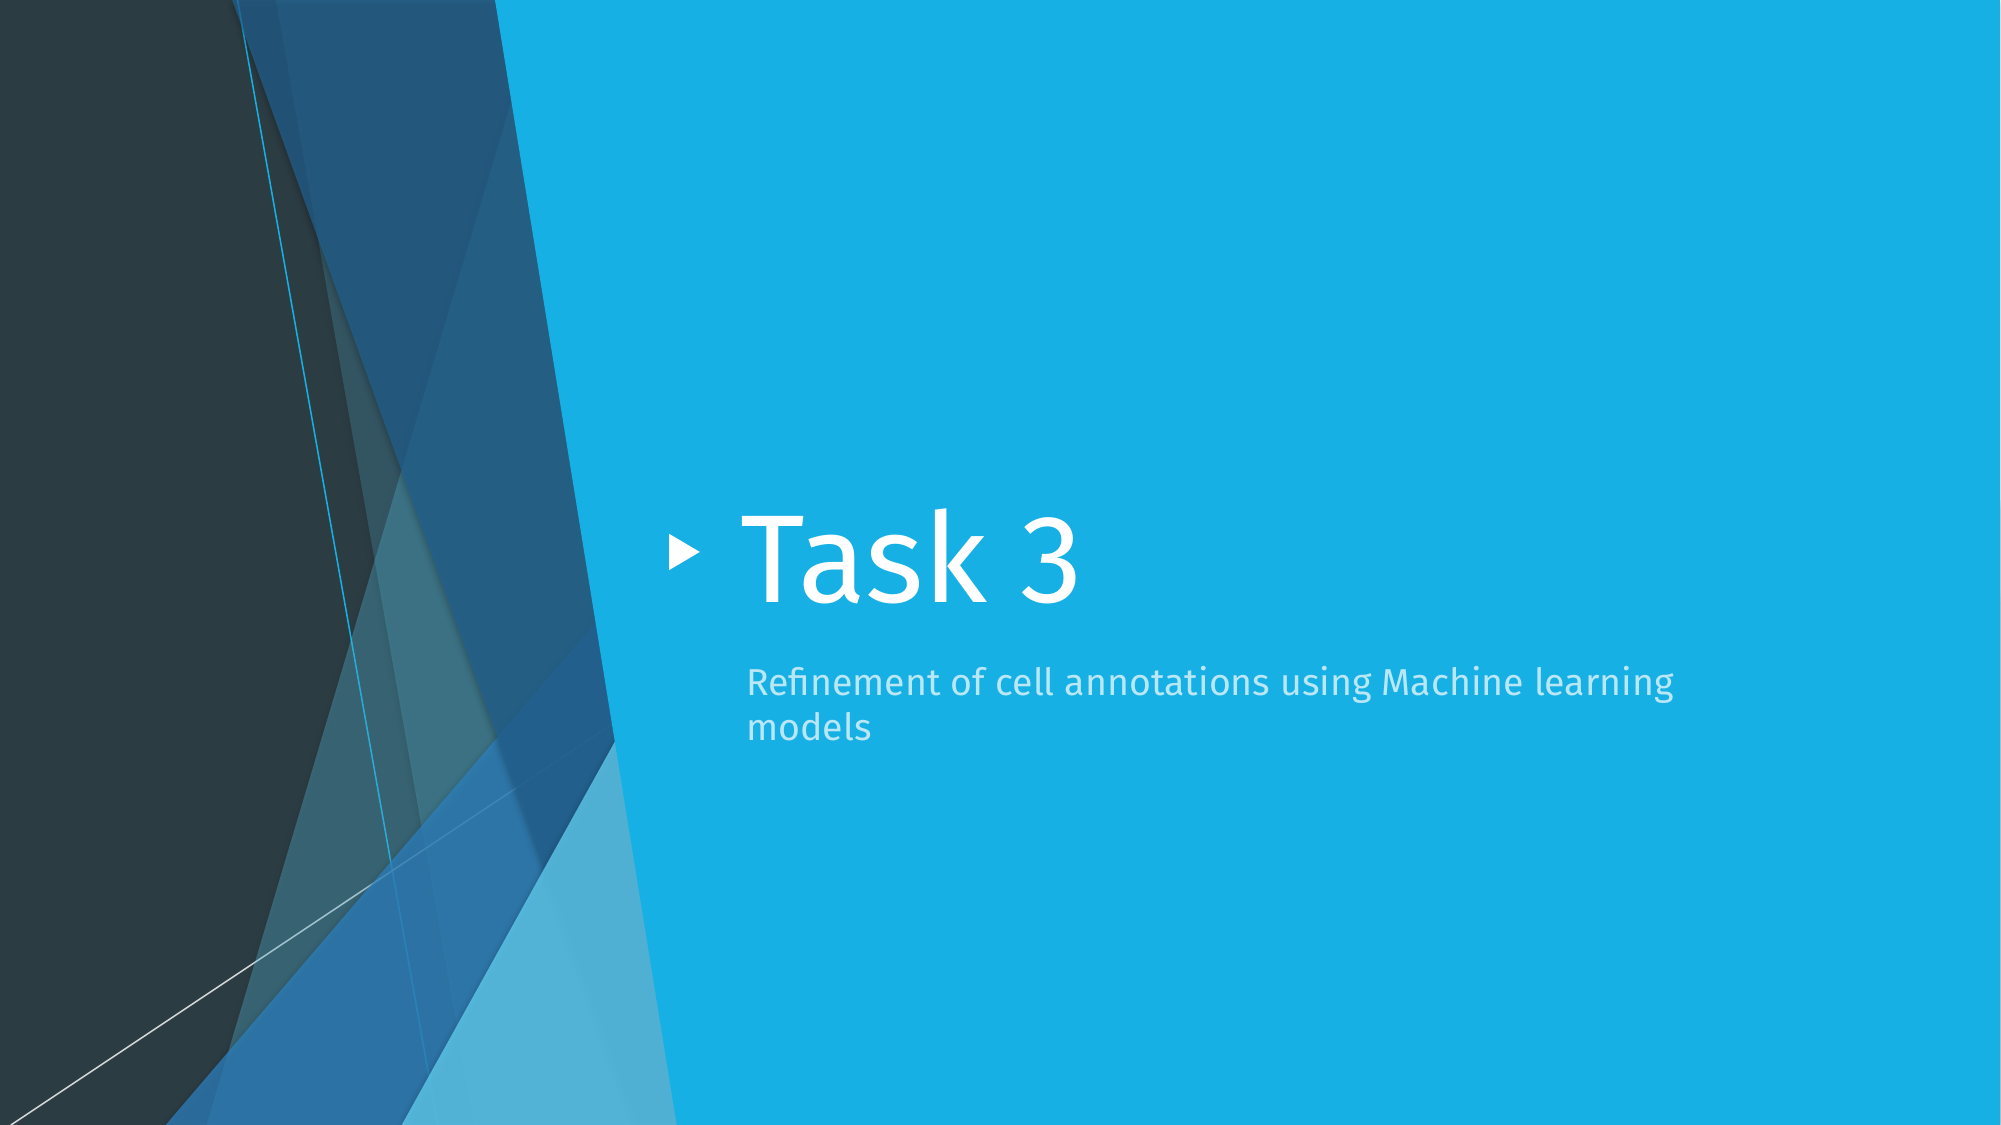

# Task 3

Refinement of cell annotations using Machine learning models